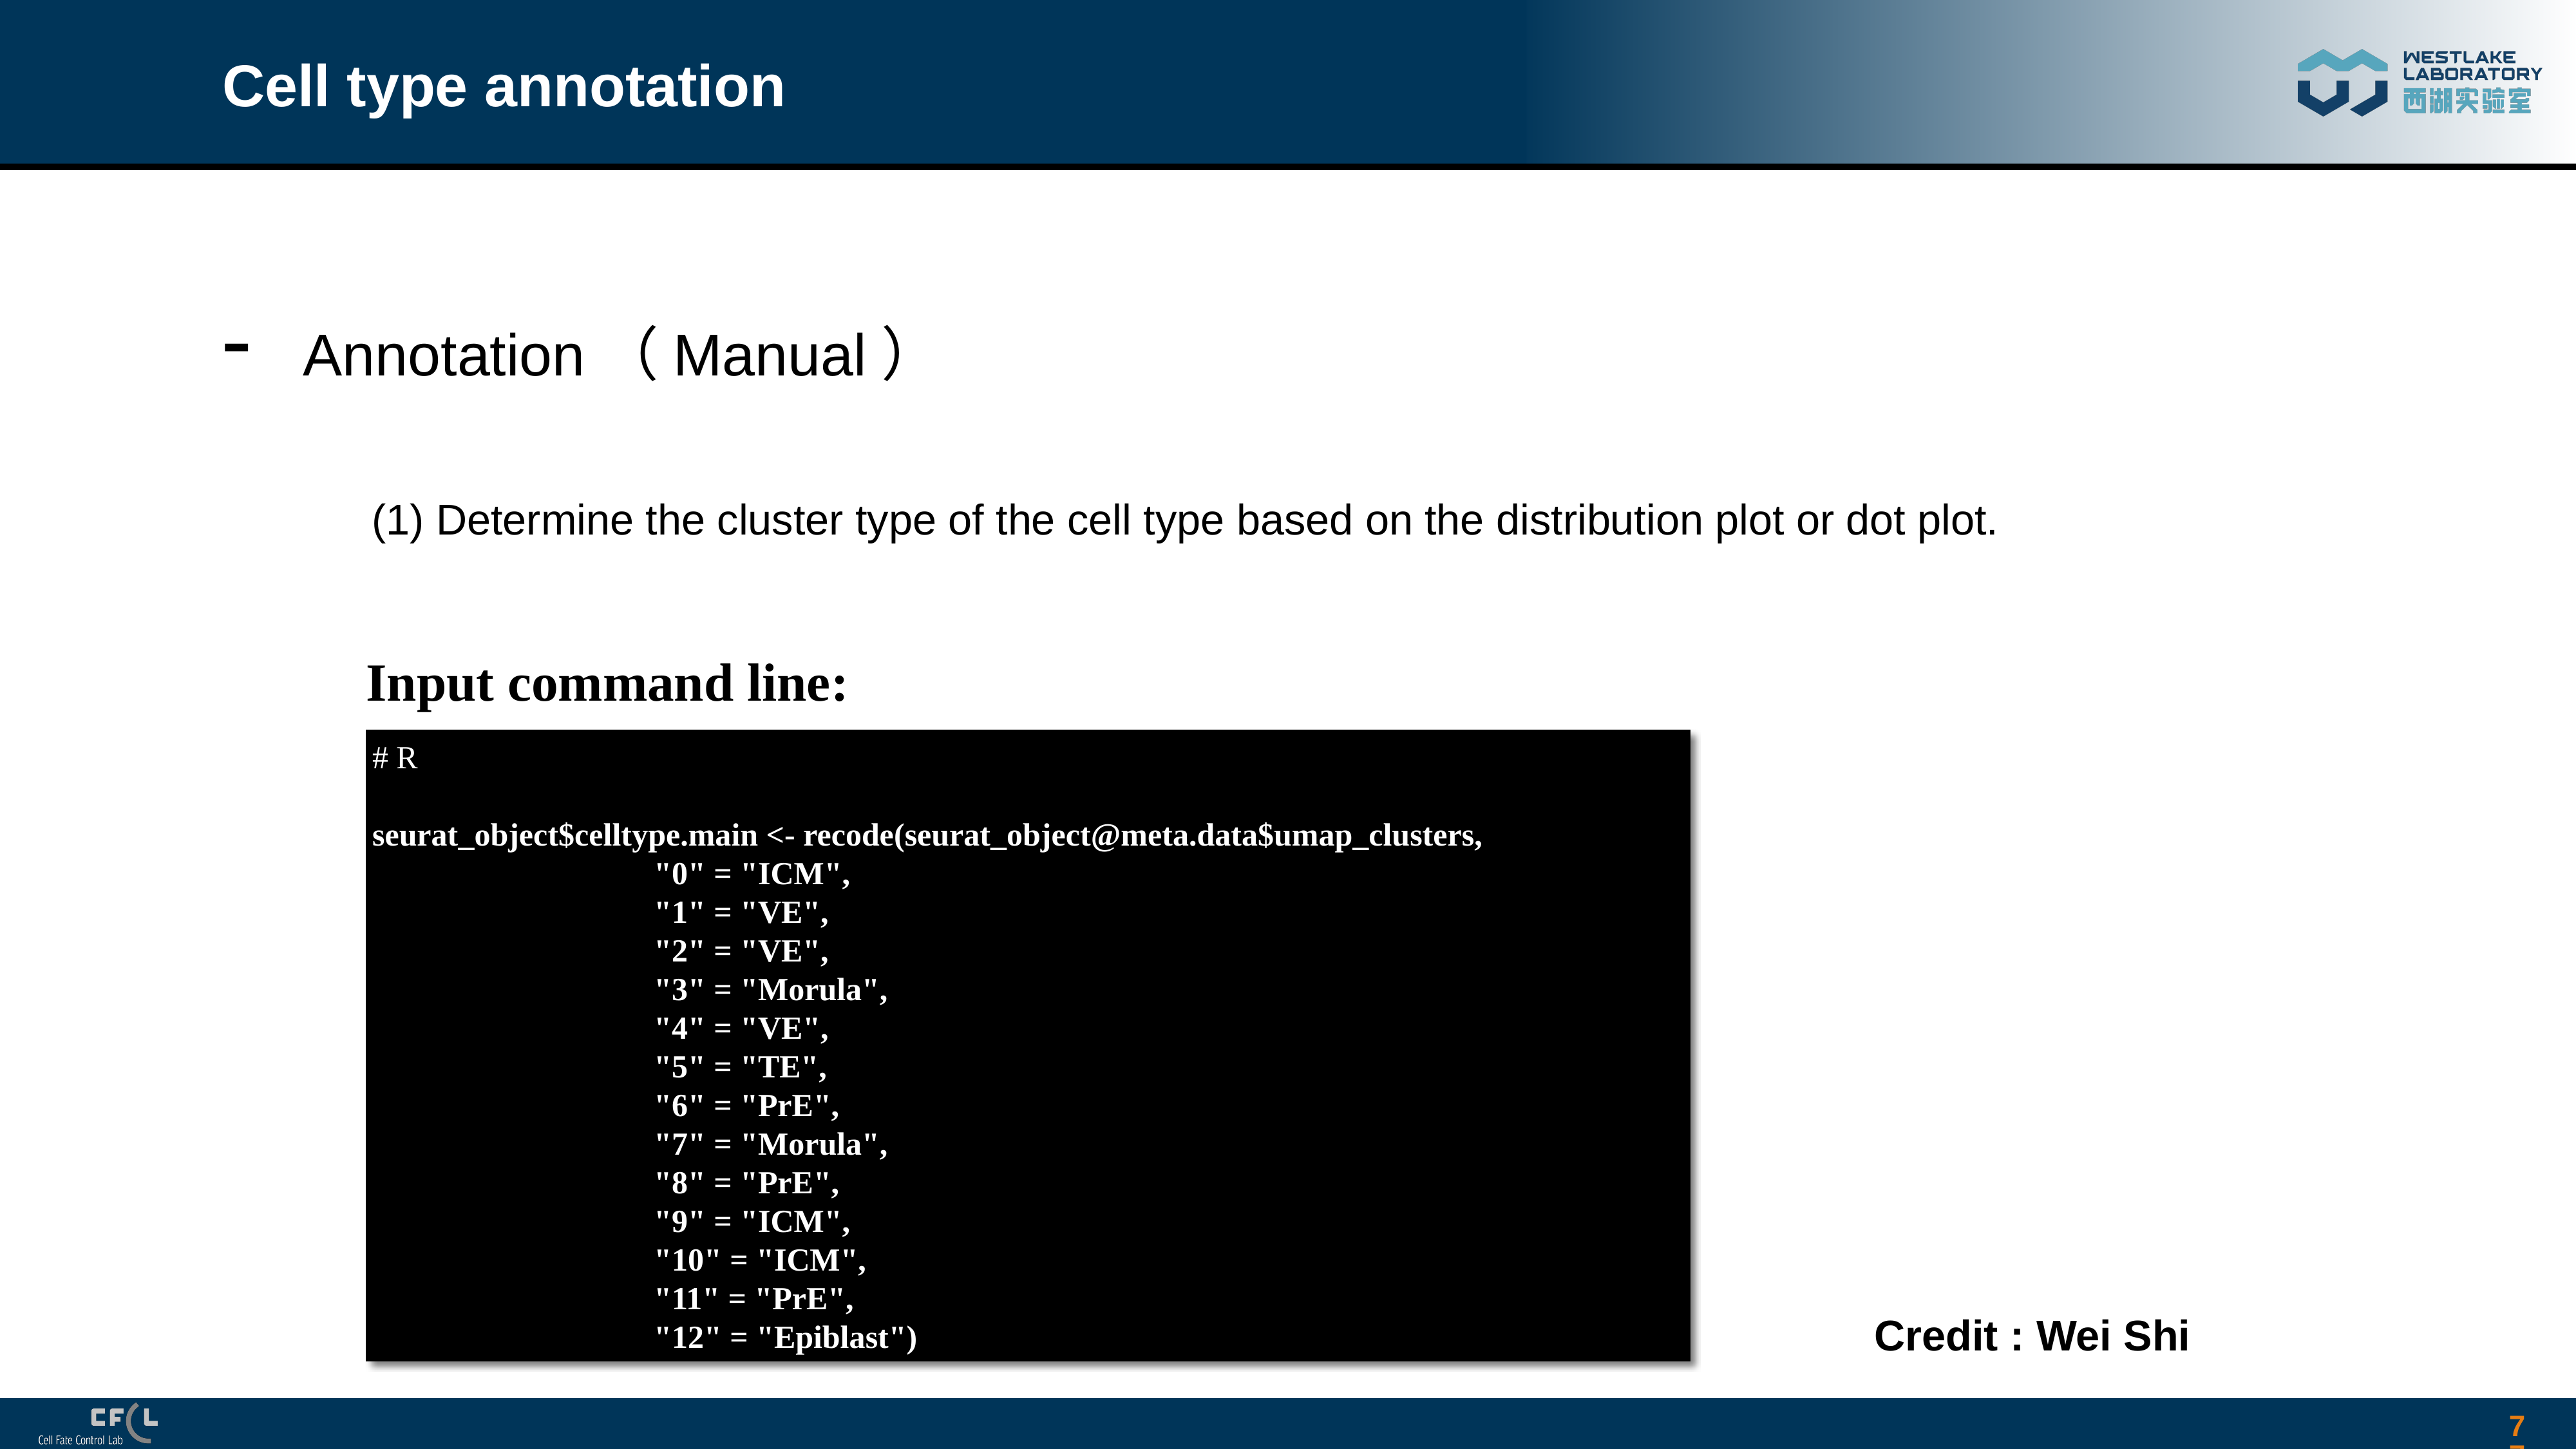

# Cell type annotation
 Annotation（Manual）
(1) Determine the cluster type of the cell type based on the distribution plot or dot plot.
Input command line:
# R

seurat_object$celltype.main <- recode(seurat_object@meta.data$umap_clusters,
                                   "0" = "ICM",
                                   "1" = "VE",
                                   "2" = "VE",
                                   "3" = "Morula",
                                   "4" = "VE",
                                   "5" = "TE",
                                   "6" = "PrE",
                                   "7" = "Morula",
                                   "8" = "PrE",
                                   "9" = "ICM",
                                   "10" = "ICM",
                                   "11" = "PrE",
                                   "12" = "Epiblast")
Credit : Wei Shi
77